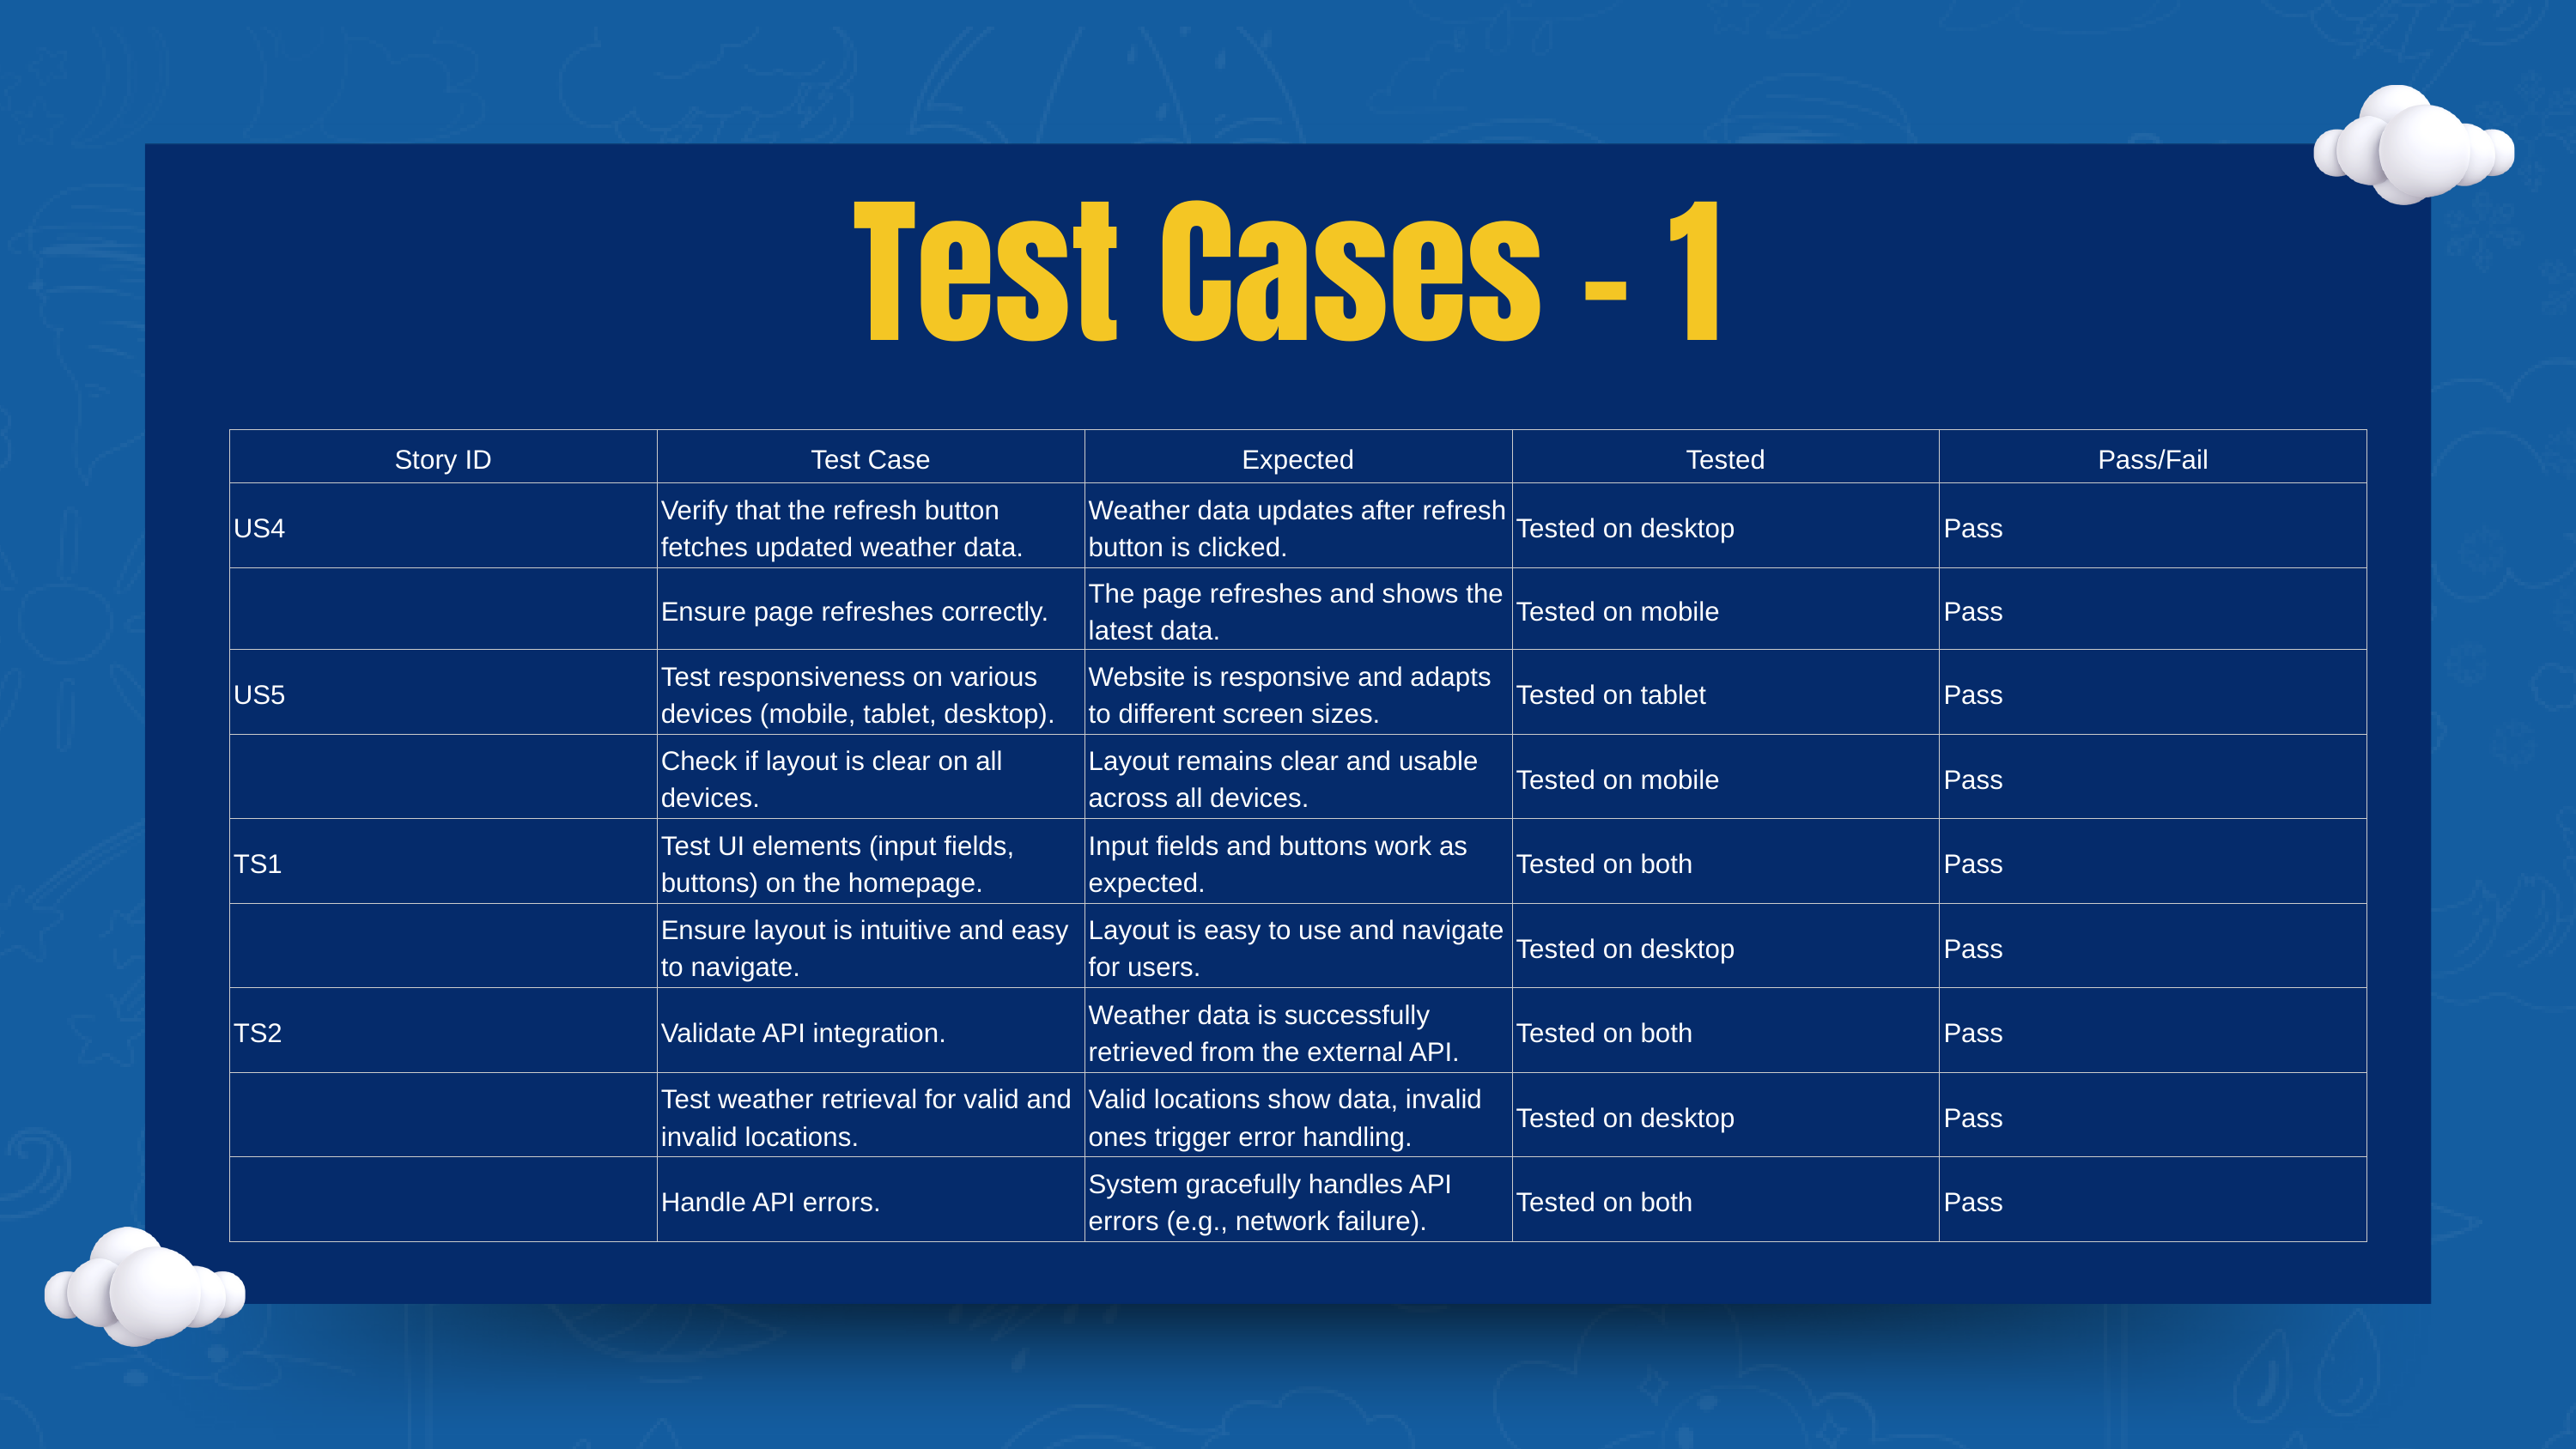

Test Cases - 1
| Story ID | Test Case | Expected | Tested | Pass/Fail |
| --- | --- | --- | --- | --- |
| US4 | Verify that the refresh button fetches updated weather data. | Weather data updates after refresh button is clicked. | Tested on desktop | Pass |
|  | Ensure page refreshes correctly. | The page refreshes and shows the latest data. | Tested on mobile | Pass |
| US5 | Test responsiveness on various devices (mobile, tablet, desktop). | Website is responsive and adapts to different screen sizes. | Tested on tablet | Pass |
|  | Check if layout is clear on all devices. | Layout remains clear and usable across all devices. | Tested on mobile | Pass |
| TS1 | Test UI elements (input fields, buttons) on the homepage. | Input fields and buttons work as expected. | Tested on both | Pass |
|  | Ensure layout is intuitive and easy to navigate. | Layout is easy to use and navigate for users. | Tested on desktop | Pass |
| TS2 | Validate API integration. | Weather data is successfully retrieved from the external API. | Tested on both | Pass |
|  | Test weather retrieval for valid and invalid locations. | Valid locations show data, invalid ones trigger error handling. | Tested on desktop | Pass |
|  | Handle API errors. | System gracefully handles API errors (e.g., network failure). | Tested on both | Pass |